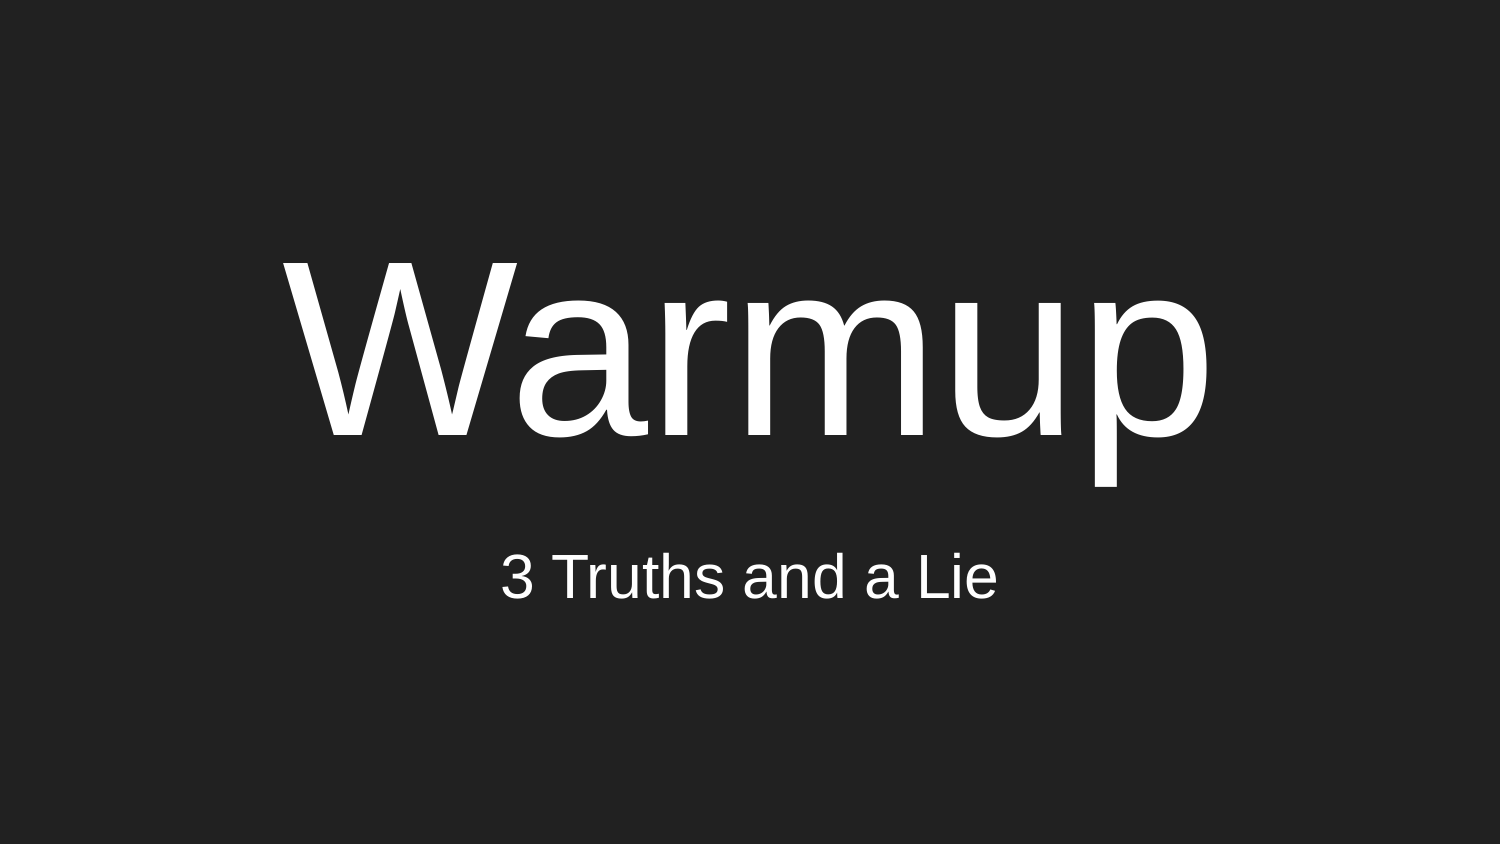

# Warmup
3 Truths and a Lie